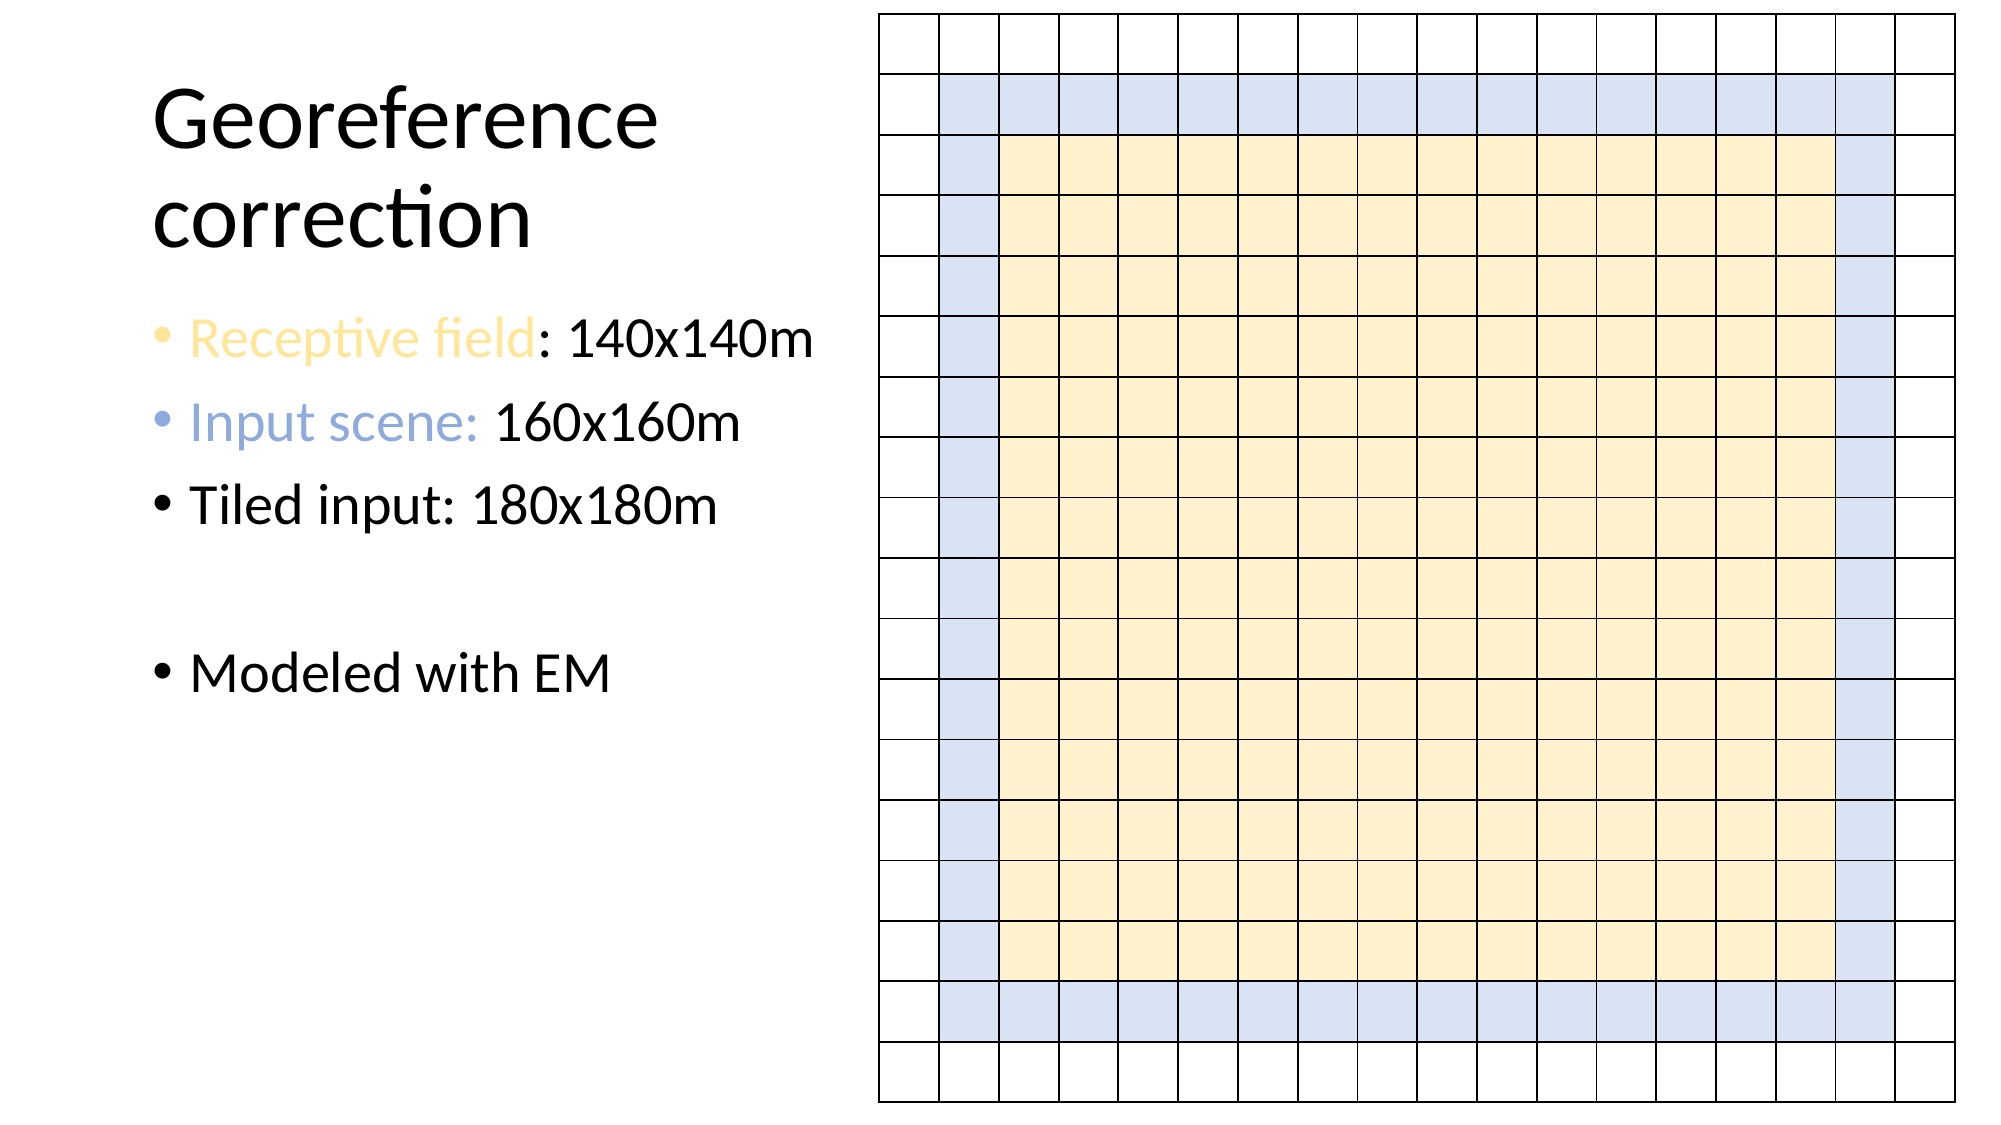

|  |  |  |  |  |  |  |  |  |  |  |  |  |  |  |  |  |  |
| --- | --- | --- | --- | --- | --- | --- | --- | --- | --- | --- | --- | --- | --- | --- | --- | --- | --- |
|  |  |  |  |  |  |  |  |  |  |  |  |  |  |  |  |  |  |
|  |  |  |  |  |  |  |  |  |  |  |  |  |  |  |  |  |  |
|  |  |  |  |  |  |  |  |  |  |  |  |  |  |  |  |  |  |
|  |  |  |  |  |  |  |  |  |  |  |  |  |  |  |  |  |  |
|  |  |  |  |  |  |  |  |  |  |  |  |  |  |  |  |  |  |
|  |  |  |  |  |  |  |  |  |  |  |  |  |  |  |  |  |  |
|  |  |  |  |  |  |  |  |  |  |  |  |  |  |  |  |  |  |
|  |  |  |  |  |  |  |  |  |  |  |  |  |  |  |  |  |  |
|  |  |  |  |  |  |  |  |  |  |  |  |  |  |  |  |  |  |
|  |  |  |  |  |  |  |  |  |  |  |  |  |  |  |  |  |  |
|  |  |  |  |  |  |  |  |  |  |  |  |  |  |  |  |  |  |
|  |  |  |  |  |  |  |  |  |  |  |  |  |  |  |  |  |  |
|  |  |  |  |  |  |  |  |  |  |  |  |  |  |  |  |  |  |
|  |  |  |  |  |  |  |  |  |  |  |  |  |  |  |  |  |  |
|  |  |  |  |  |  |  |  |  |  |  |  |  |  |  |  |  |  |
|  |  |  |  |  |  |  |  |  |  |  |  |  |  |  |  |  |  |
|  |  |  |  |  |  |  |  |  |  |  |  |  |  |  |  |  |  |
# Georeference correction
Receptive field: 140x140m
Input scene: 160x160m
Tiled input: 180x180m

Modeled with EM